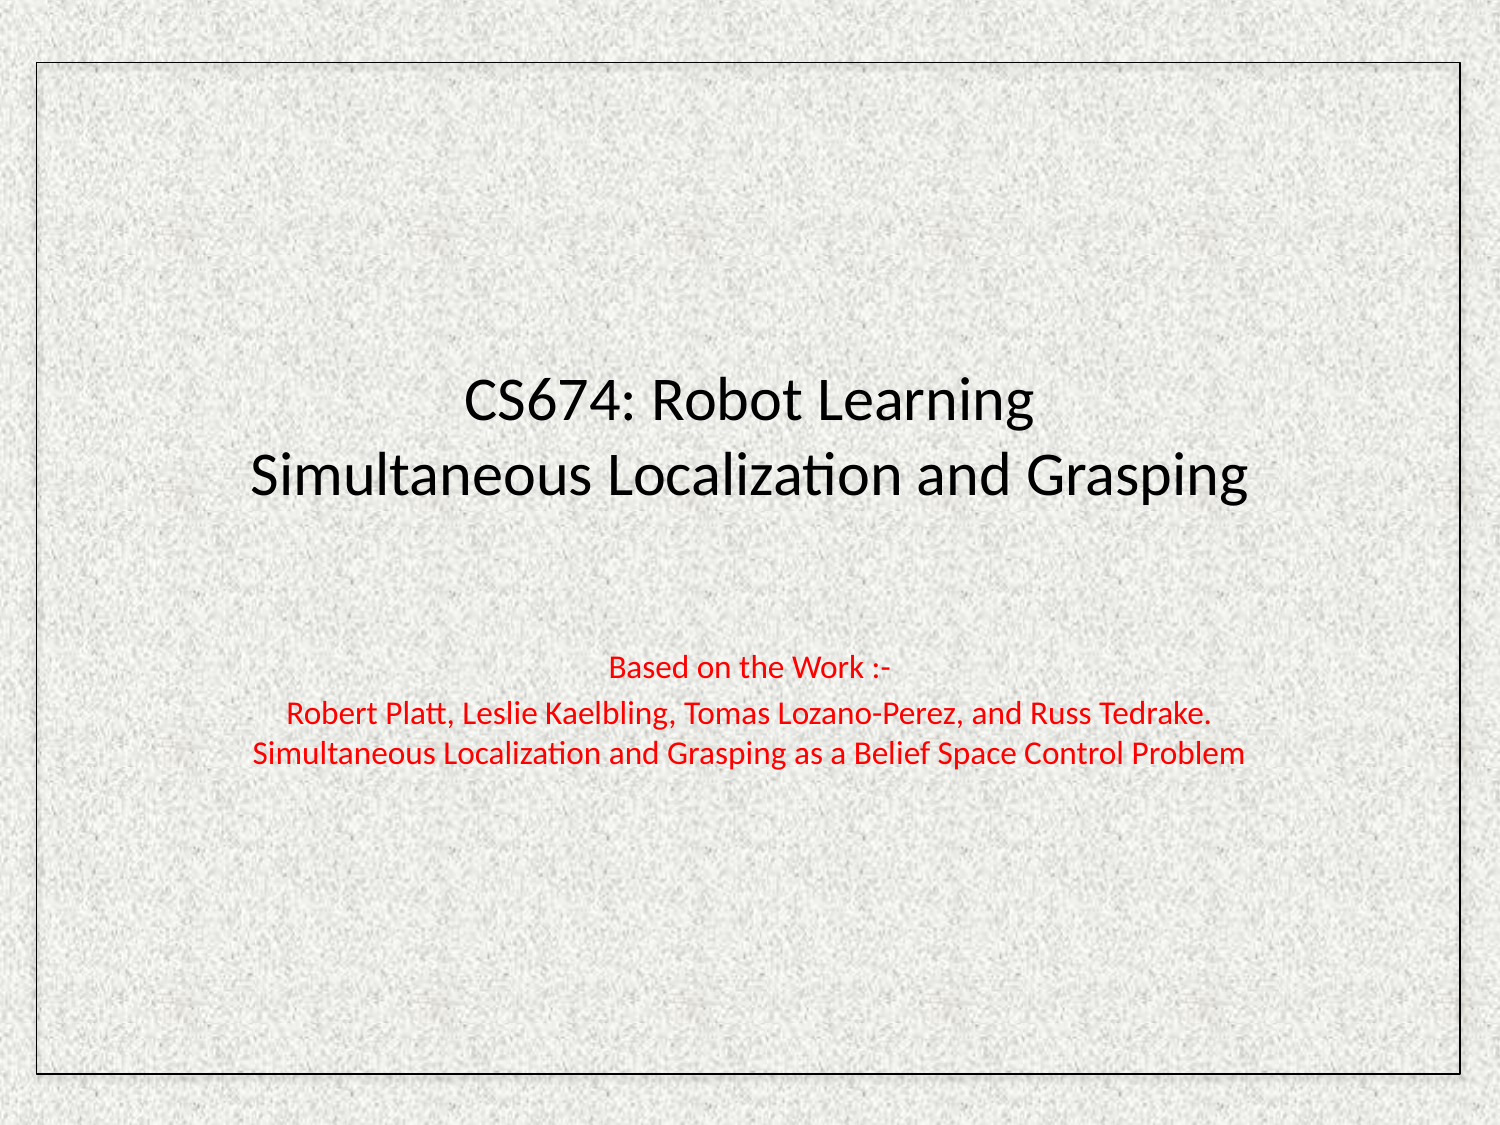

# CS674: Robot Learning Simultaneous Localization and Grasping
Based on the Work :-
Robert Platt, Leslie Kaelbling, Tomas Lozano-Perez, and Russ Tedrake. Simultaneous Localization and Grasping as a Belief Space Control Problem